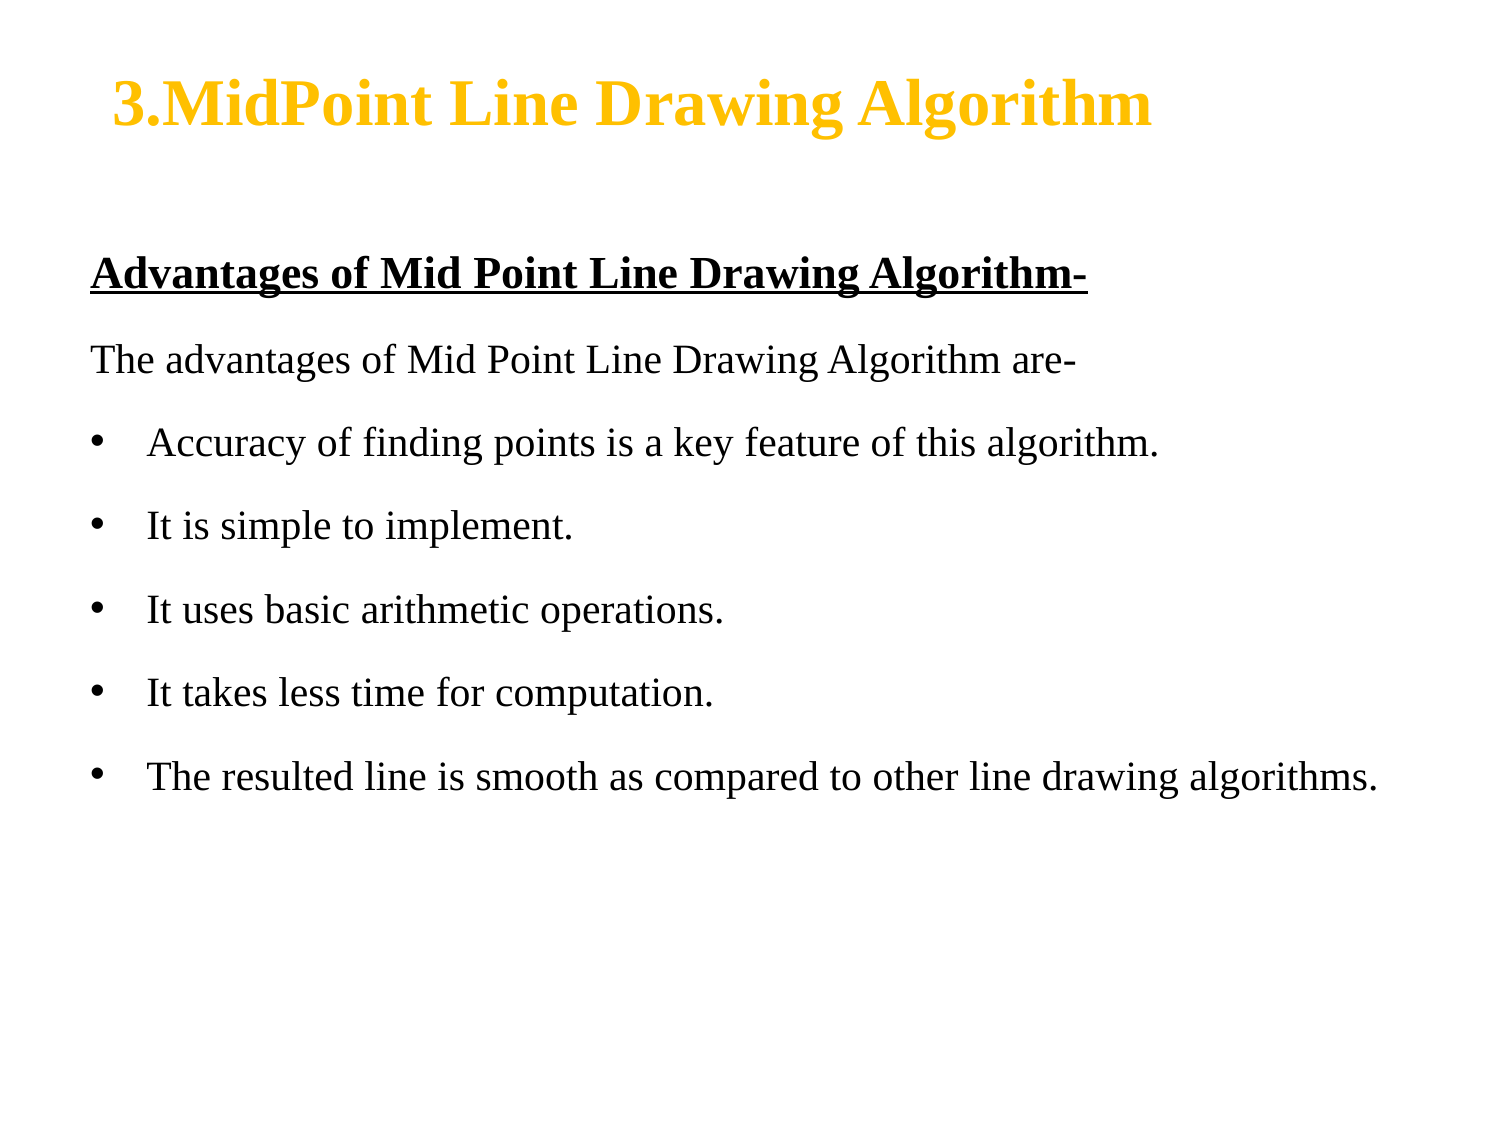

3.MidPoint Line Drawing Algorithm
Advantages of Mid Point Line Drawing Algorithm-
The advantages of Mid Point Line Drawing Algorithm are-
Accuracy of finding points is a key feature of this algorithm.
It is simple to implement.
It uses basic arithmetic operations.
It takes less time for computation.
The resulted line is smooth as compared to other line drawing algorithms.